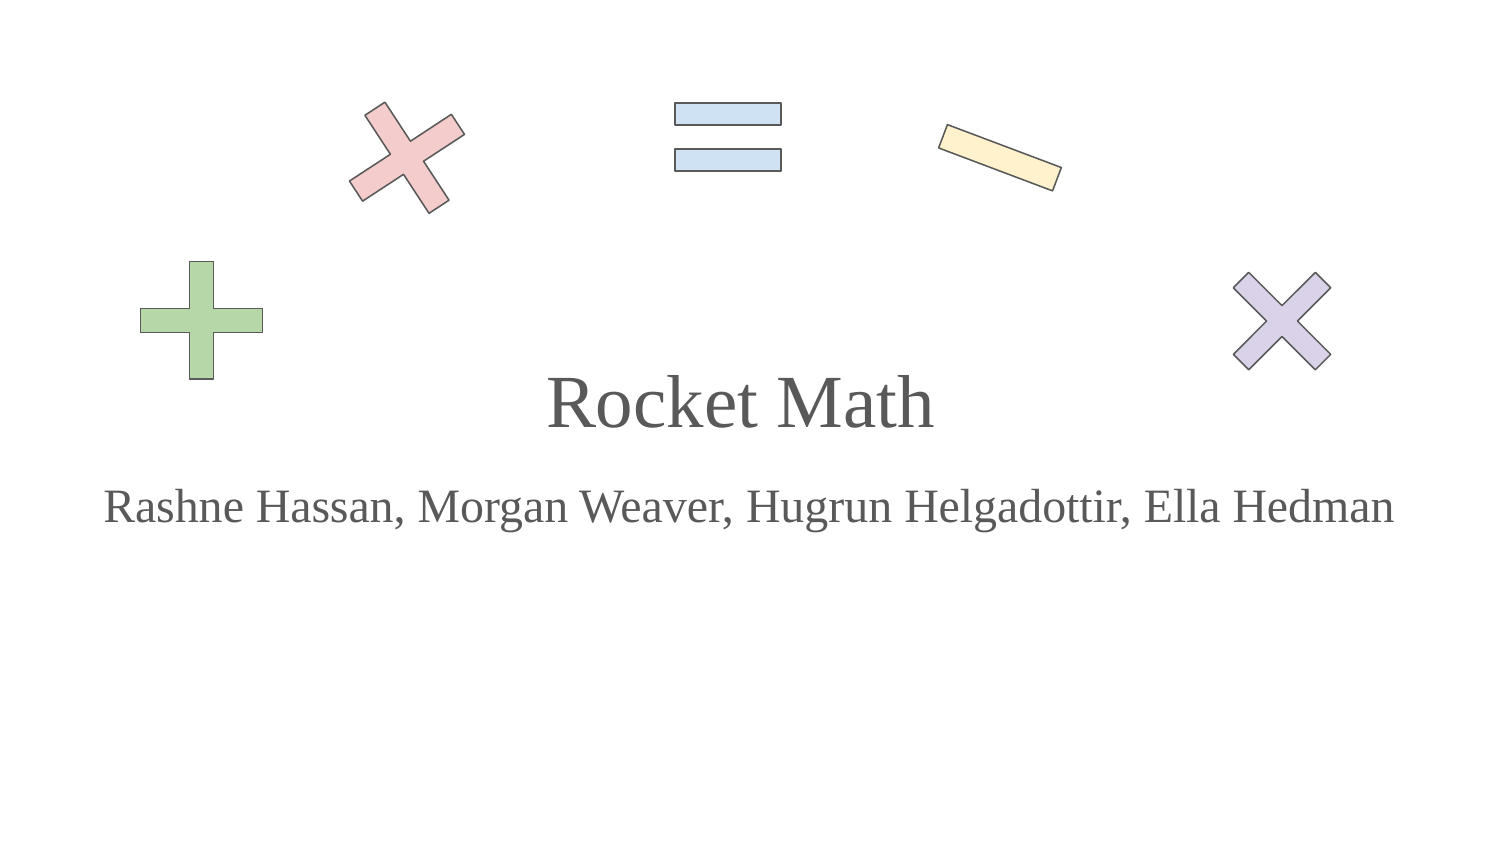

# Rocket Math

Rashne Hassan, Morgan Weaver, Hugrun Helgadottir, Ella Hedman